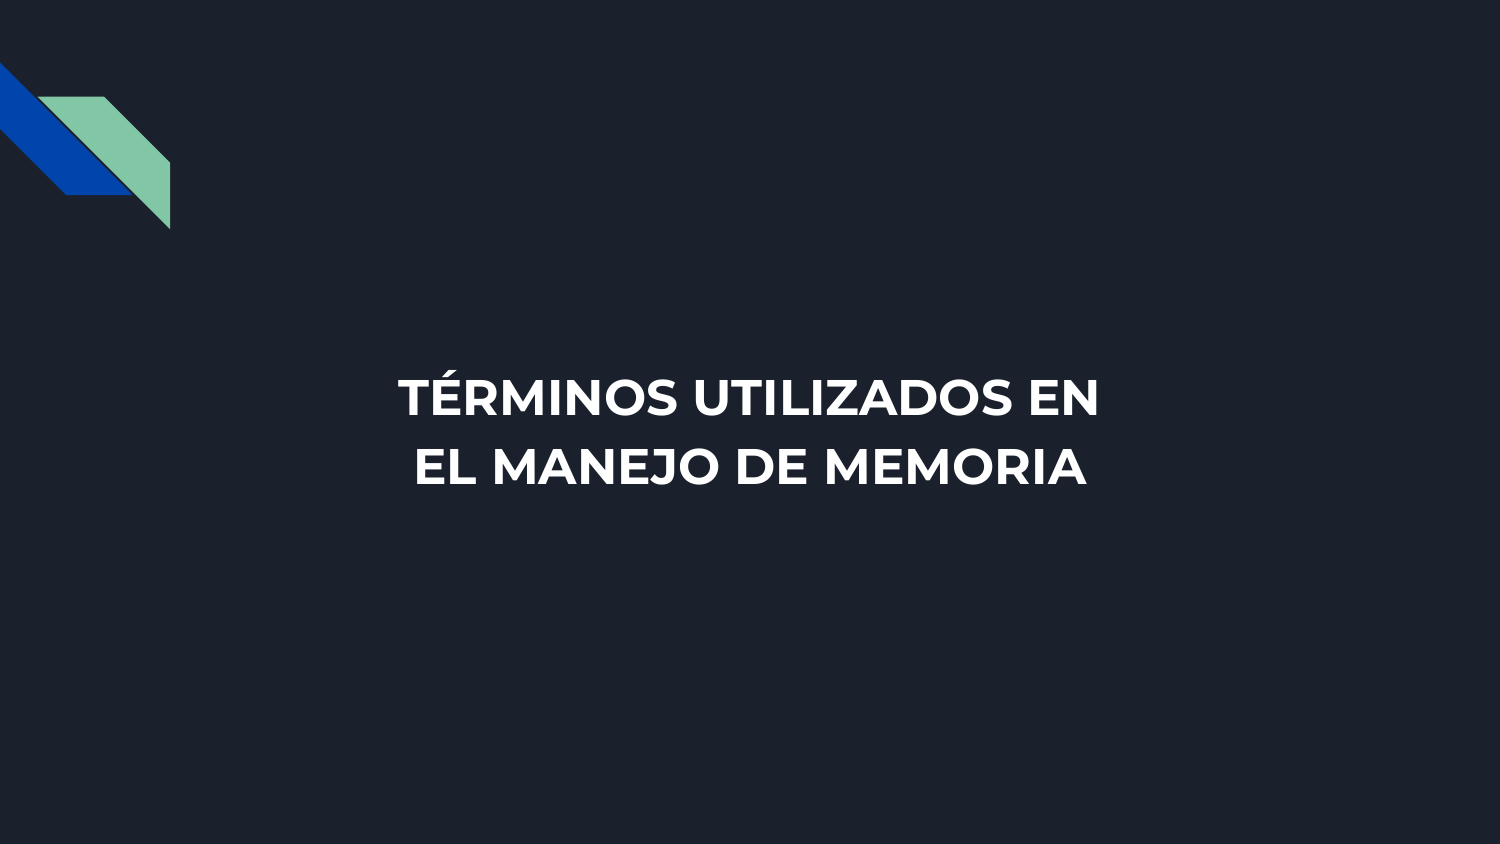

TÉRMINOS UTILIZADOS EN EL MANEJO DE MEMORIA